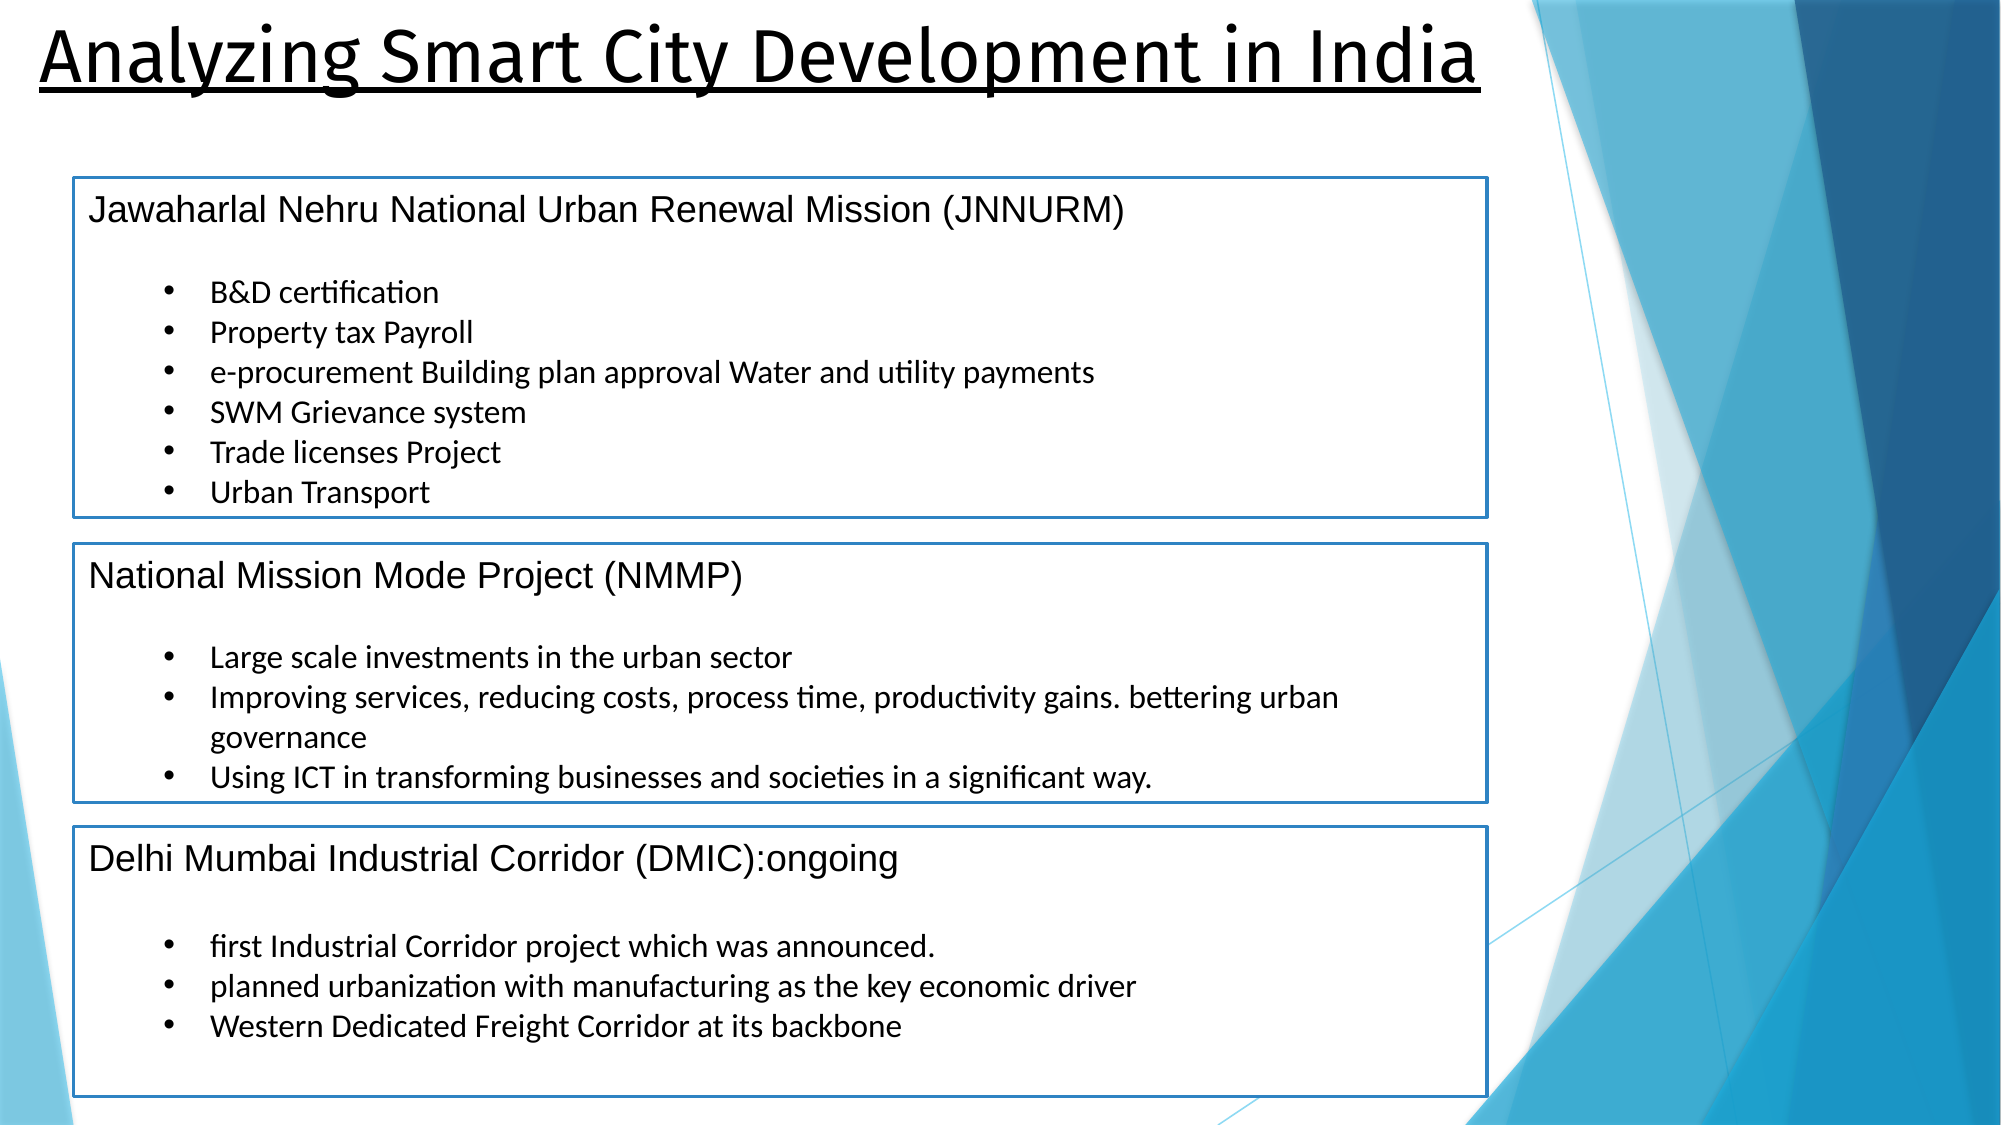

# Analyzing Smart City Development in India
Jawaharlal Nehru National Urban Renewal Mission (JNNURM)

B&D certification
Property tax Payroll
e-procurement Building plan approval Water and utility payments
SWM Grievance system
Trade licenses Project
Urban Transport
National Mission Mode Project (NMMP)

Large scale investments in the urban sector
Improving services, reducing costs, process time, productivity gains. bettering urban governance
Using ICT in transforming businesses and societies in a significant way.
Delhi Mumbai Industrial Corridor (DMIC):ongoing

first Industrial Corridor project which was announced.
planned urbanization with manufacturing as the key economic driver
Western Dedicated Freight Corridor at its backbone